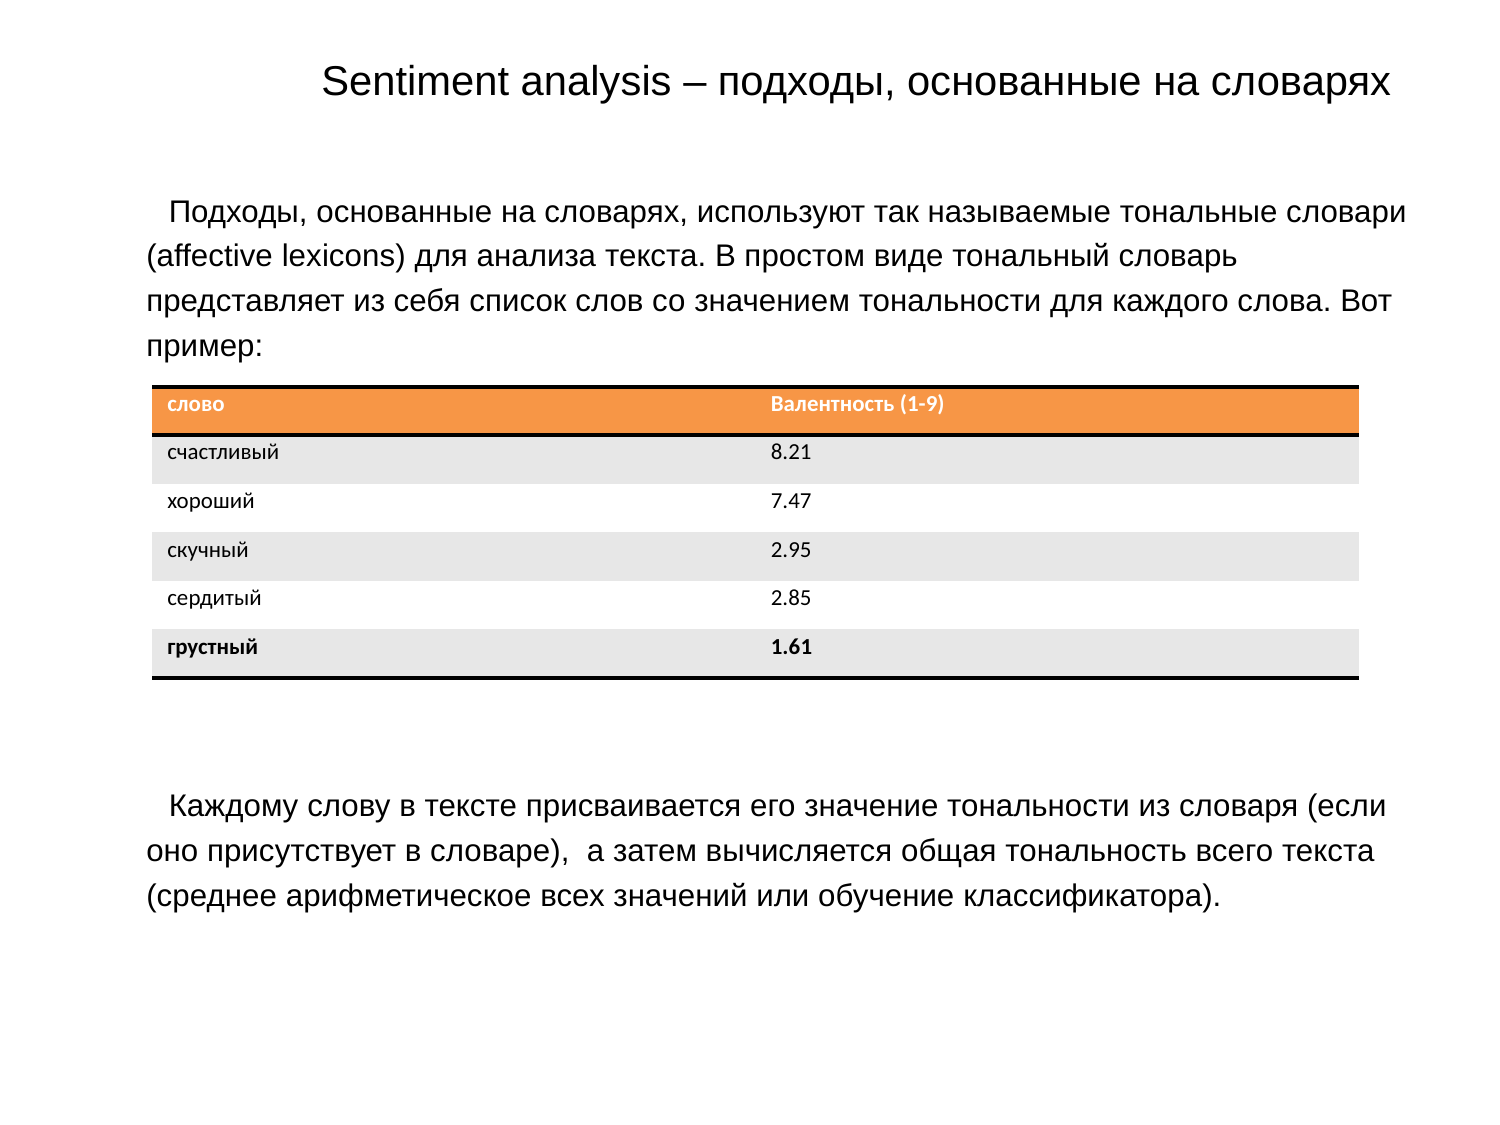

Sentiment analysis – подходы, основанные на словарях

         Подходы, основанные на словарях, используют так называемые тональные словари (affective lexicons) для анализа текста. В простом виде тональный словарь представляет из себя список слов со значением тональности для каждого слова. Вот пример:

         Каждому слову в тексте присваивается его значение тональности из словаря (если оно присутствует в словаре),  а затем вычисляется общая тональность всего текста (среднее арифметическое всех значений или обучение классификатора).
| слово | Валентность (1-9) |
| --- | --- |
| счастливый | 8.21 |
| хороший | 7.47 |
| скучный | 2.95 |
| сердитый | 2.85 |
| грустный | 1.61 |